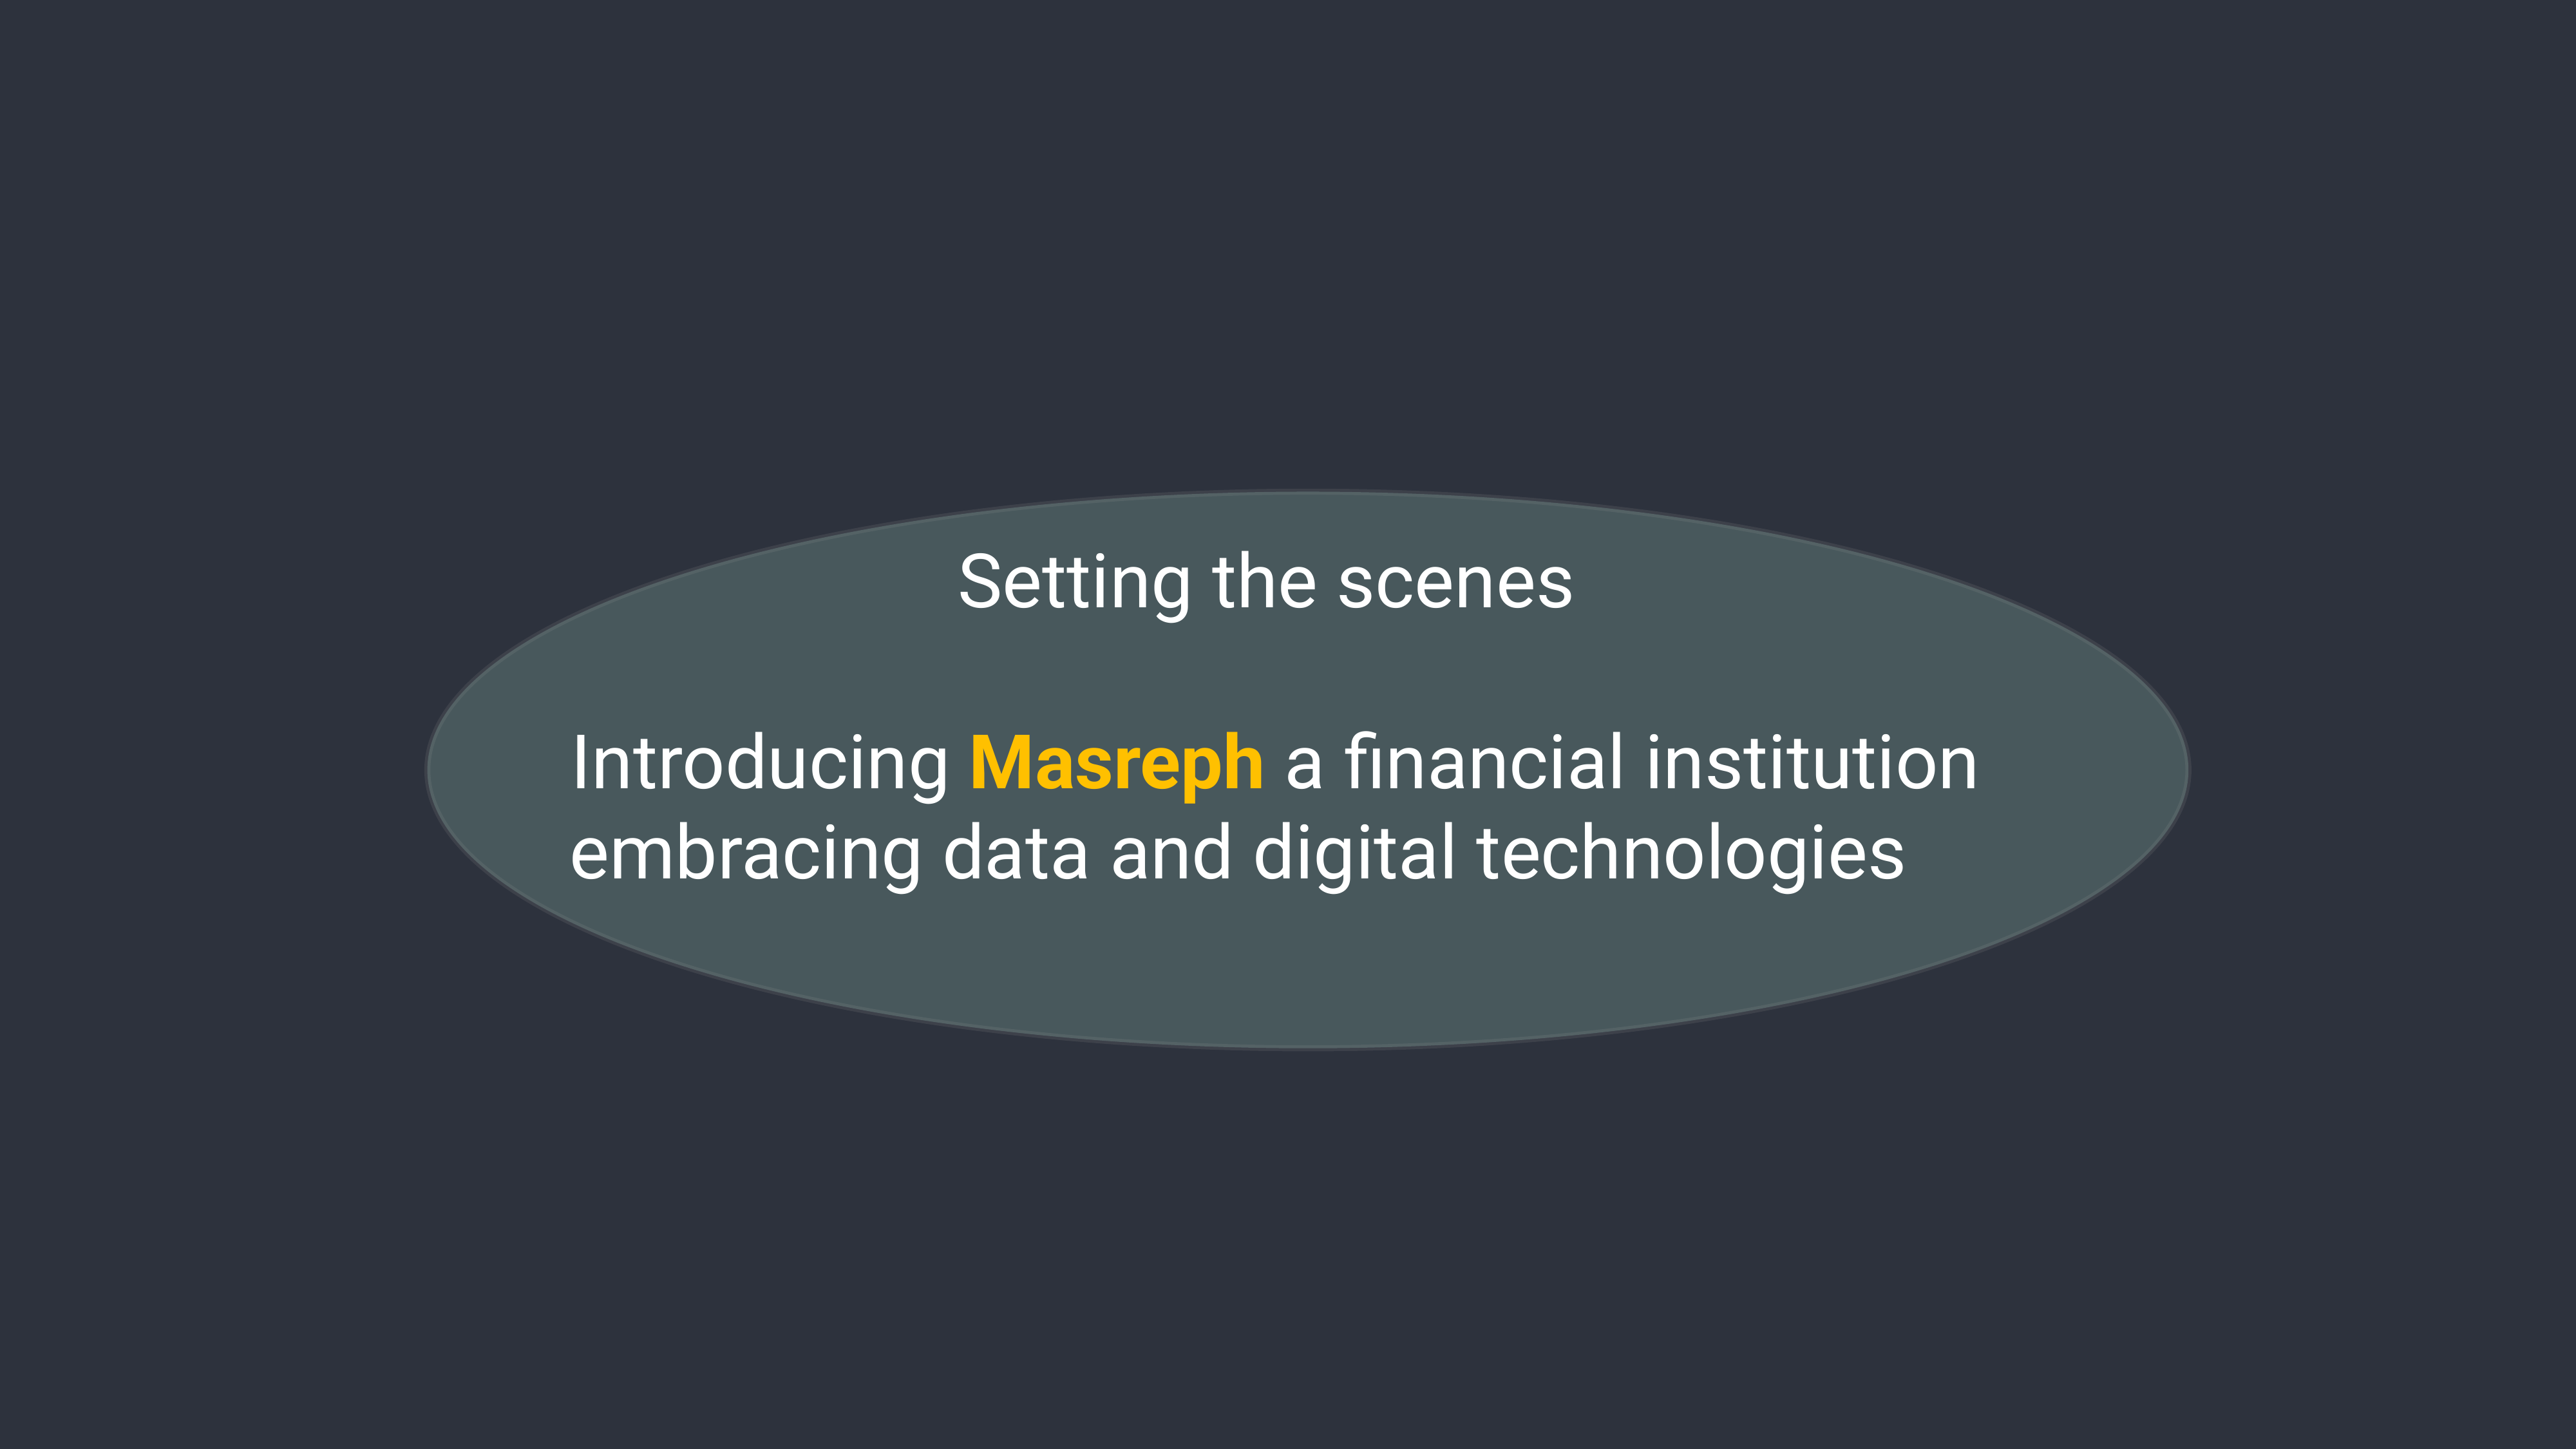

Setting the scenes

Introducing Masreph a financial institution embracing data and digital technologies